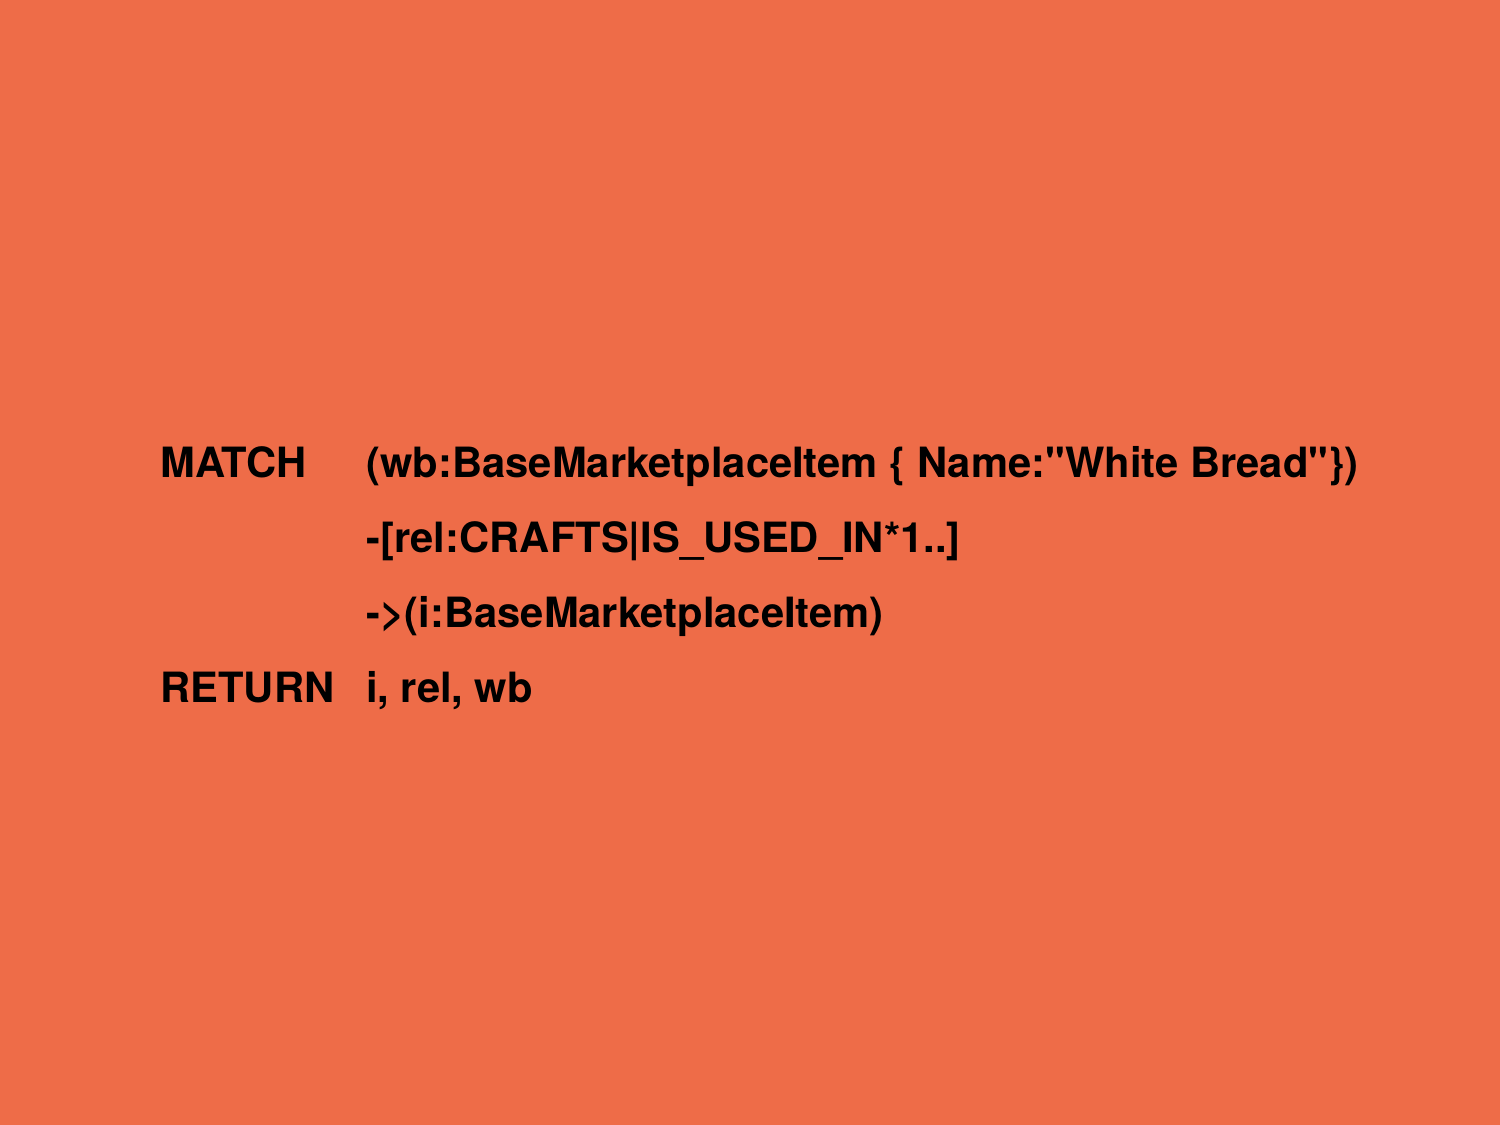

MATCH	(wb:BaseMarketplaceItem { Name:"White Bread"})
  	-[rel:CRAFTS|IS_USED_IN*1..]
	->(i:BaseMarketplaceItem)
RETURN 	i, rel, wb